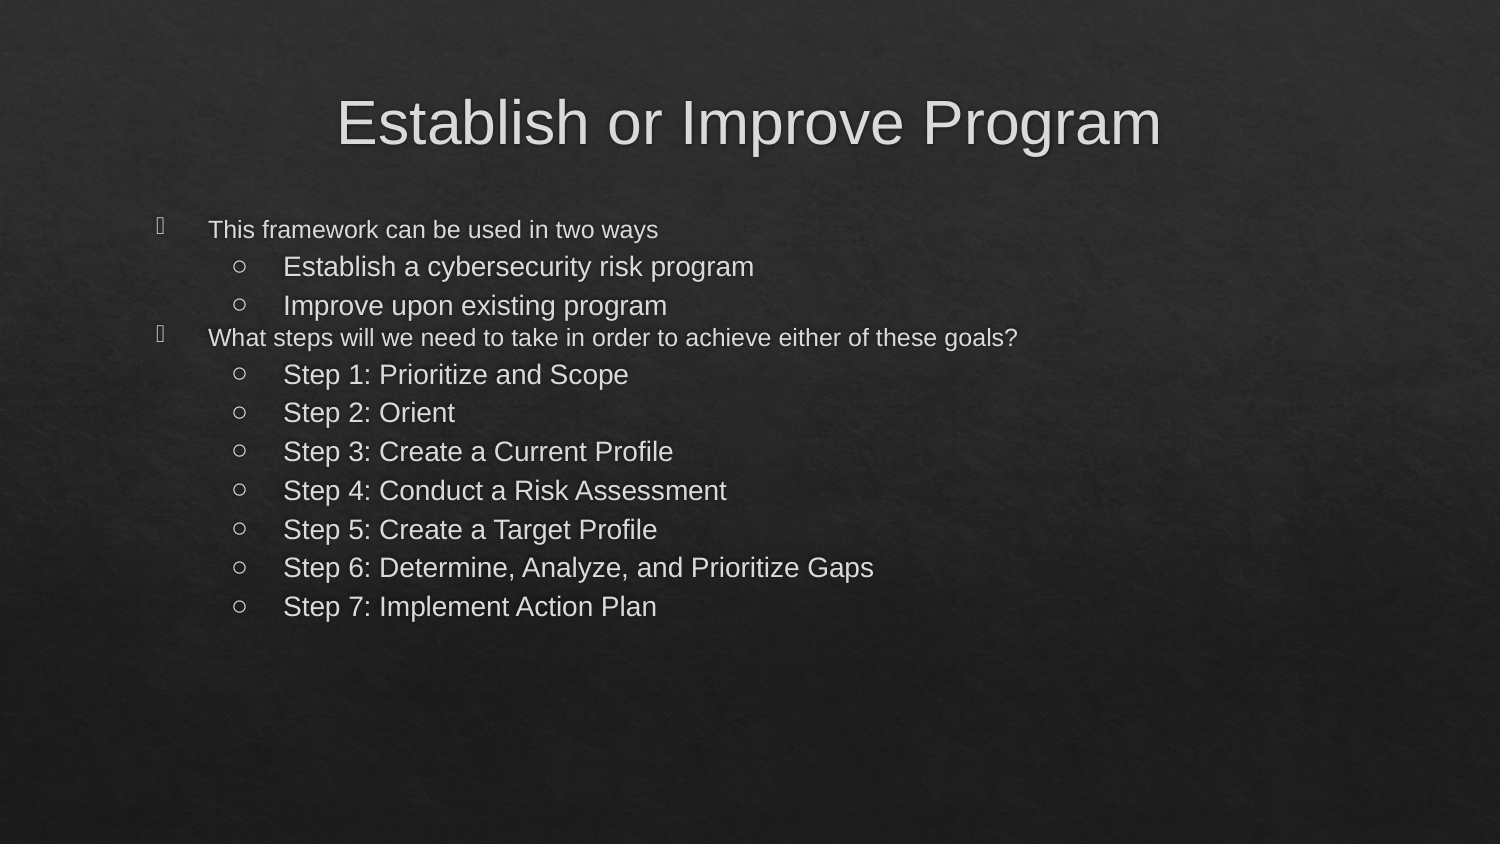

# Establish or Improve Program
This framework can be used in two ways
Establish a cybersecurity risk program
Improve upon existing program
What steps will we need to take in order to achieve either of these goals?
Step 1: Prioritize and Scope
Step 2: Orient
Step 3: Create a Current Profile
Step 4: Conduct a Risk Assessment
Step 5: Create a Target Profile
Step 6: Determine, Analyze, and Prioritize Gaps
Step 7: Implement Action Plan